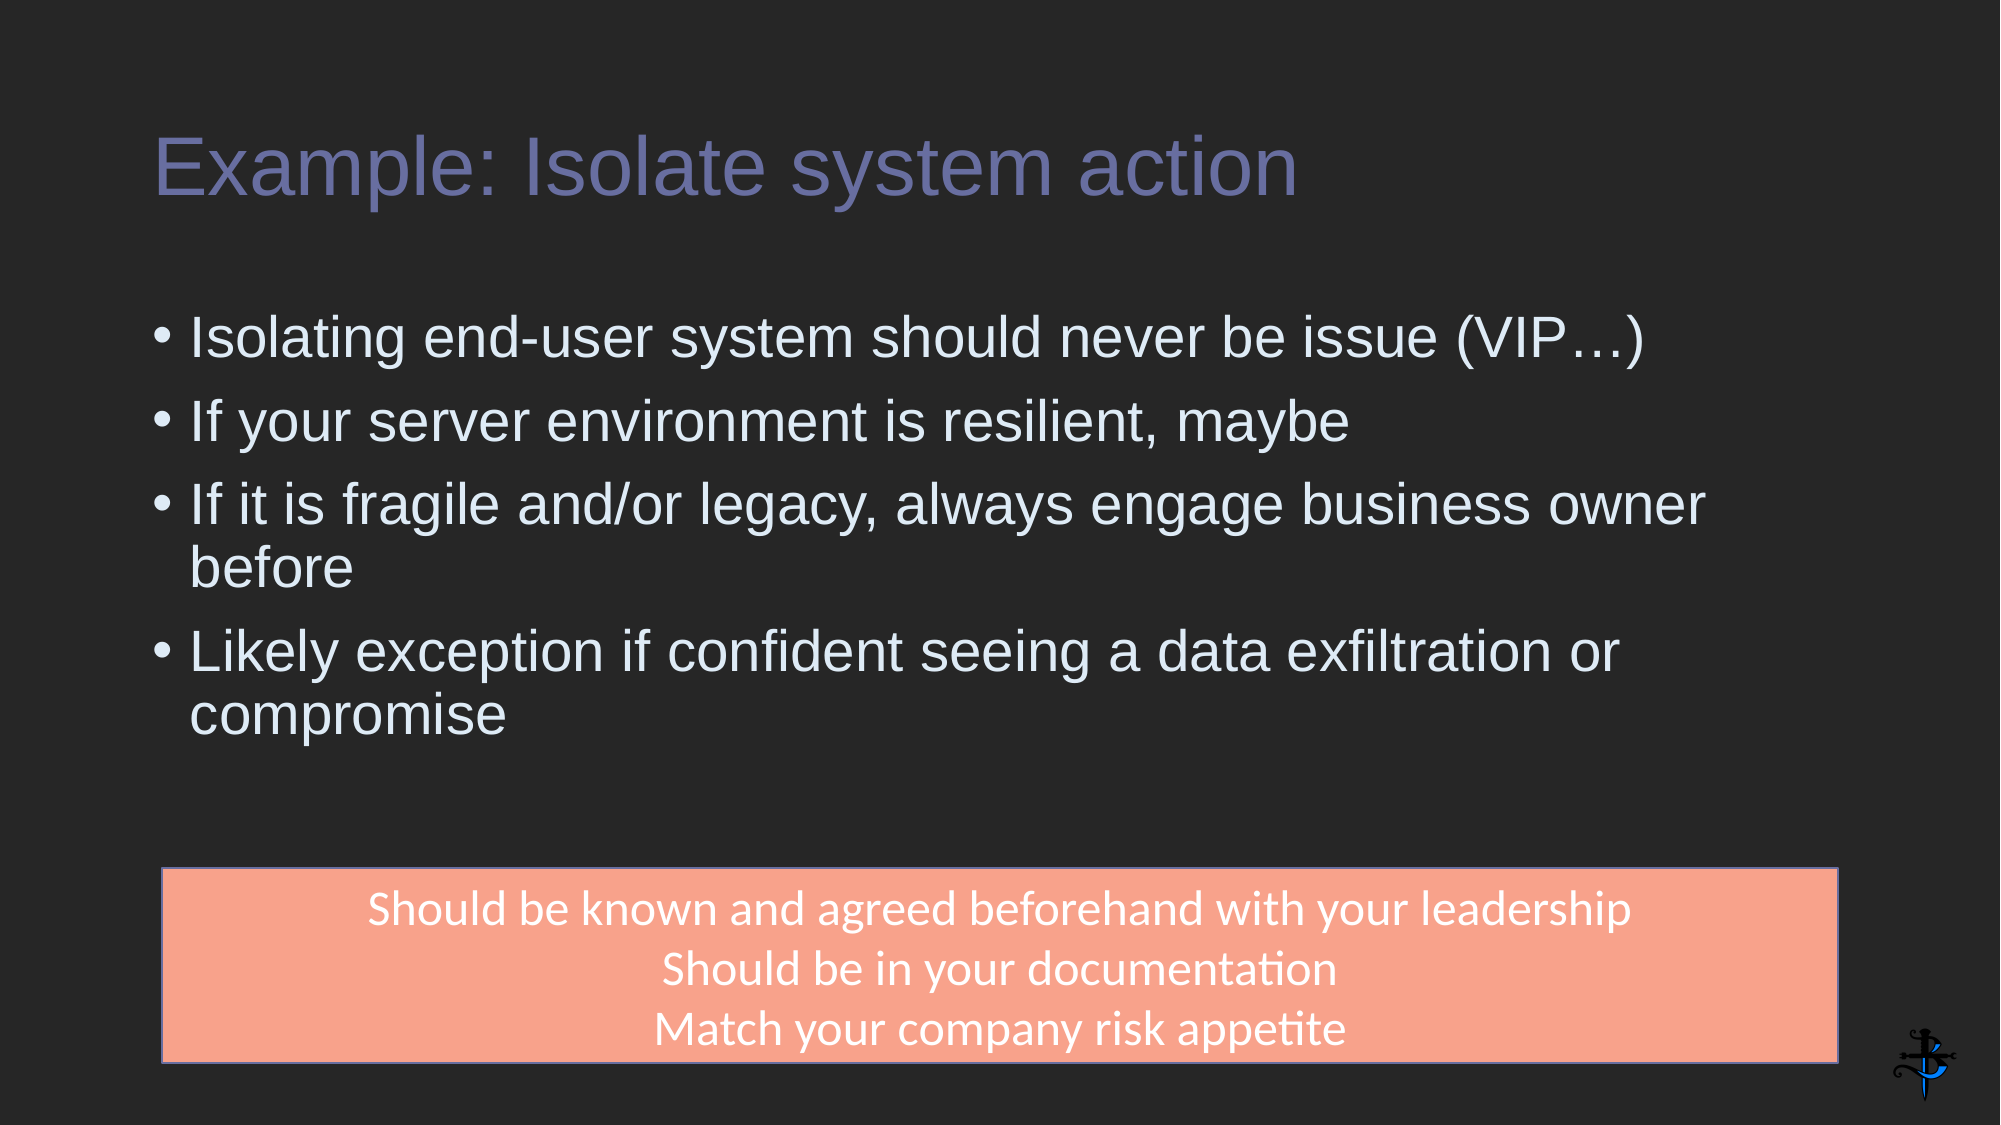

# Example: Isolate system action
Isolating end-user system should never be issue (VIP…)
If your server environment is resilient, maybe
If it is fragile and/or legacy, always engage business owner before
Likely exception if confident seeing a data exfiltration or compromise
Should be known and agreed beforehand with your leadership
Should be in your documentation
Match your company risk appetite